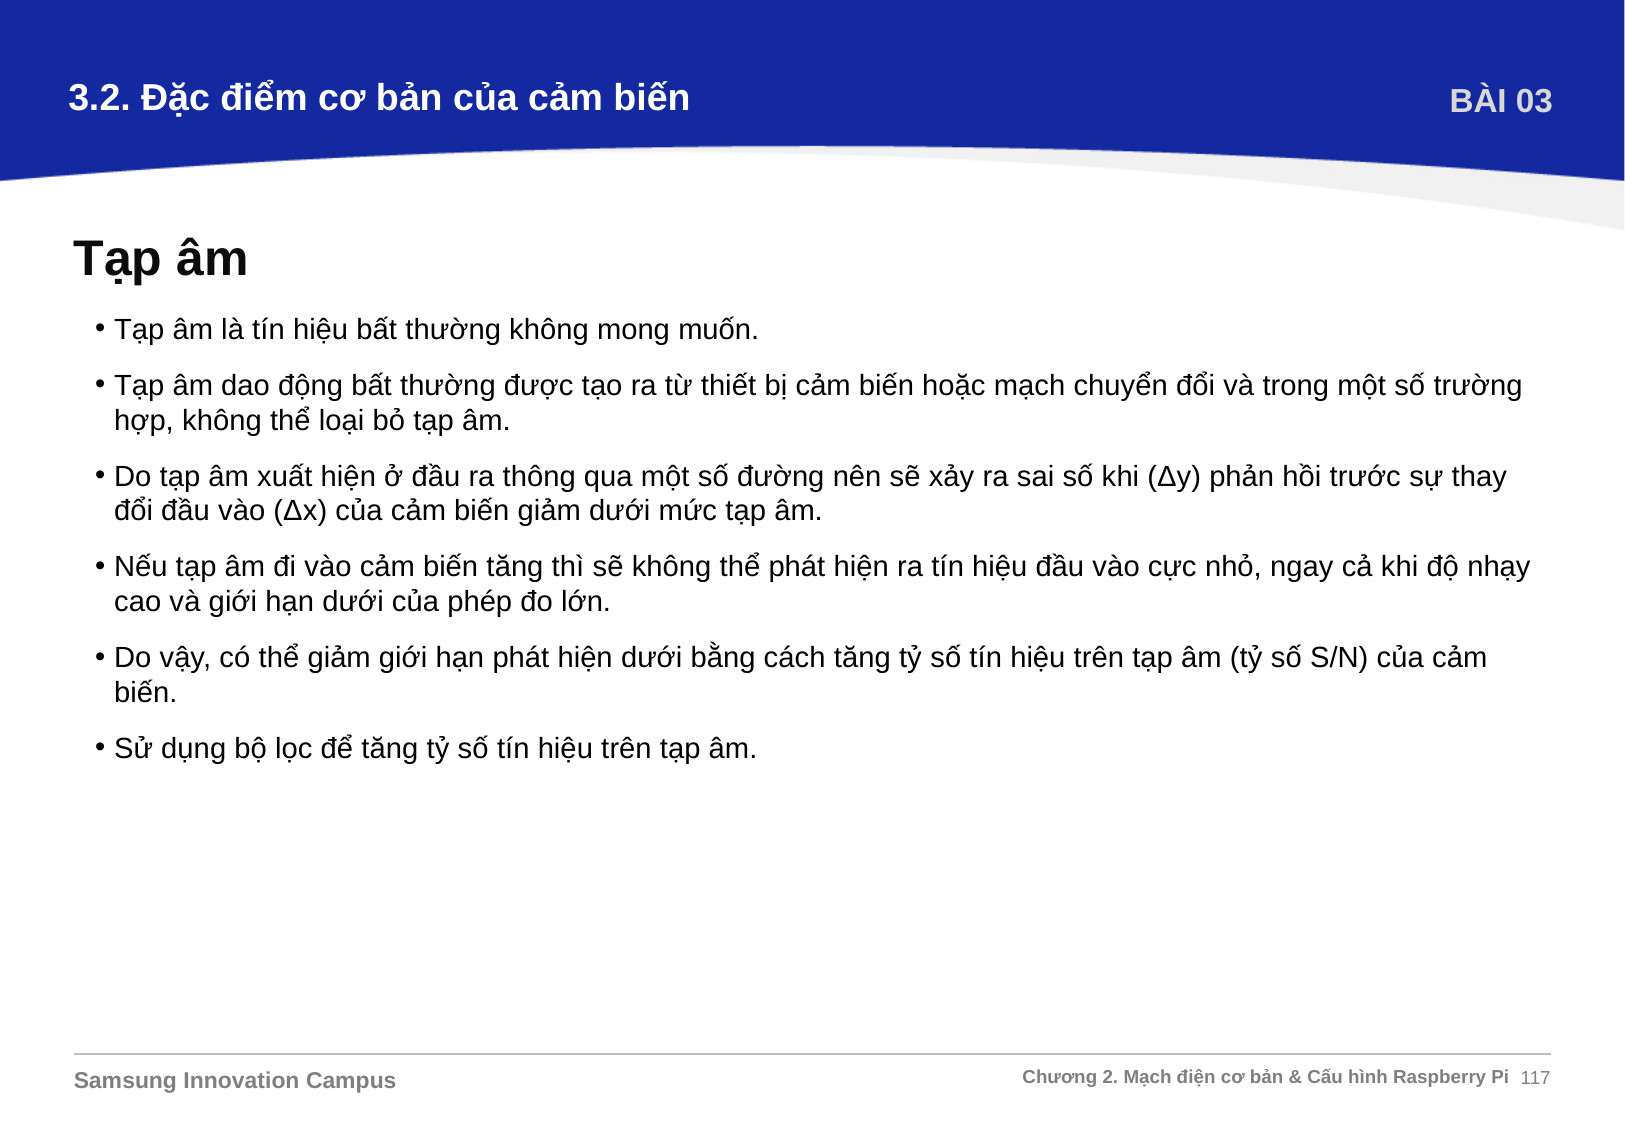

3.2. Đặc điểm cơ bản của cảm biến
BÀI 03
Tạp âm
Tạp âm là tín hiệu bất thường không mong muốn.
Tạp âm dao động bất thường được tạo ra từ thiết bị cảm biến hoặc mạch chuyển đổi và trong một số trường hợp, không thể loại bỏ tạp âm.
Do tạp âm xuất hiện ở đầu ra thông qua một số đường nên sẽ xảy ra sai số khi (Δy) phản hồi trước sự thay đổi đầu vào (Δx) của cảm biến giảm dưới mức tạp âm.
Nếu tạp âm đi vào cảm biến tăng thì sẽ không thể phát hiện ra tín hiệu đầu vào cực nhỏ, ngay cả khi độ nhạy cao và giới hạn dưới của phép đo lớn.
Do vậy, có thể giảm giới hạn phát hiện dưới bằng cách tăng tỷ số tín hiệu trên tạp âm (tỷ số S/N) của cảm biến.
Sử dụng bộ lọc để tăng tỷ số tín hiệu trên tạp âm.